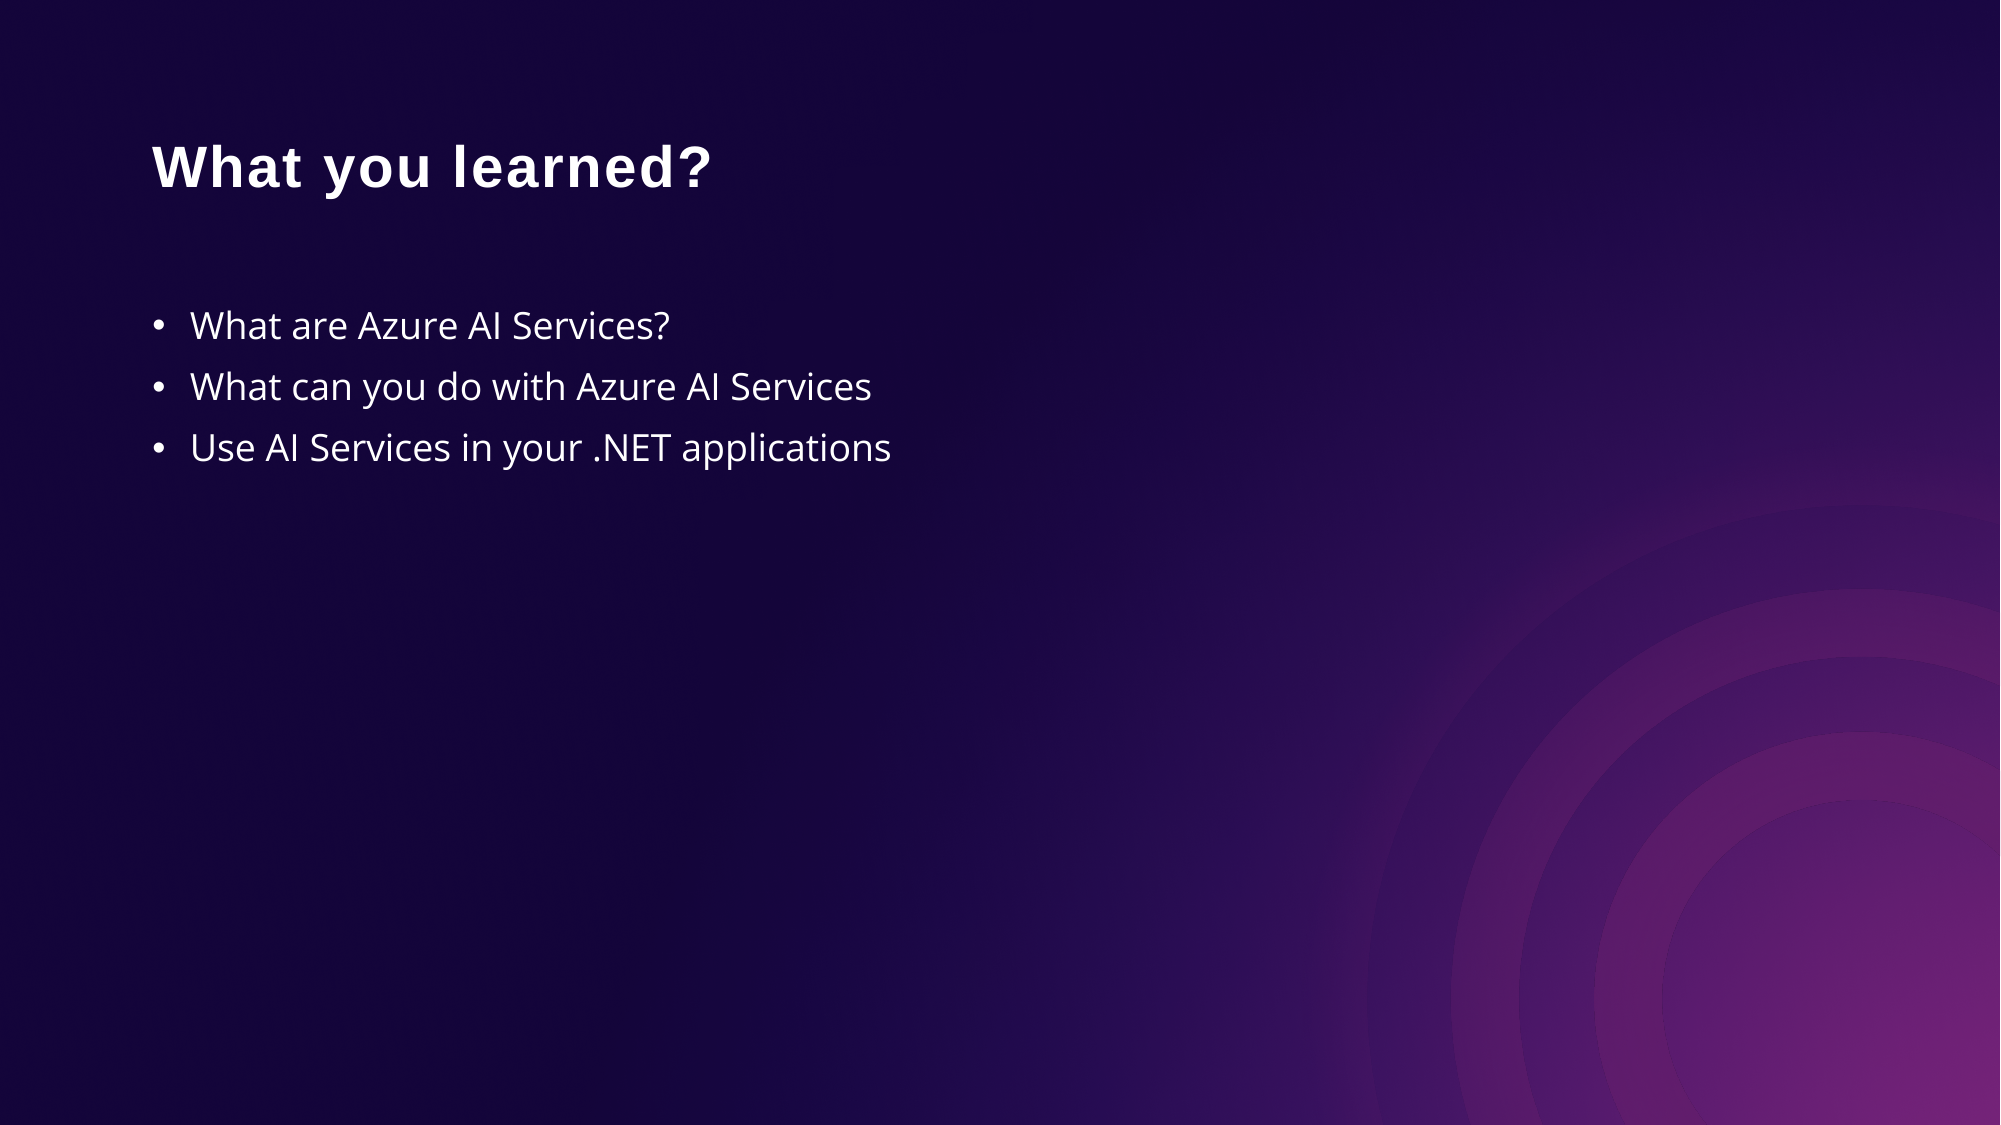

# What you learned?
What are Azure AI Services?
What can you do with Azure AI Services
Use AI Services in your .NET applications